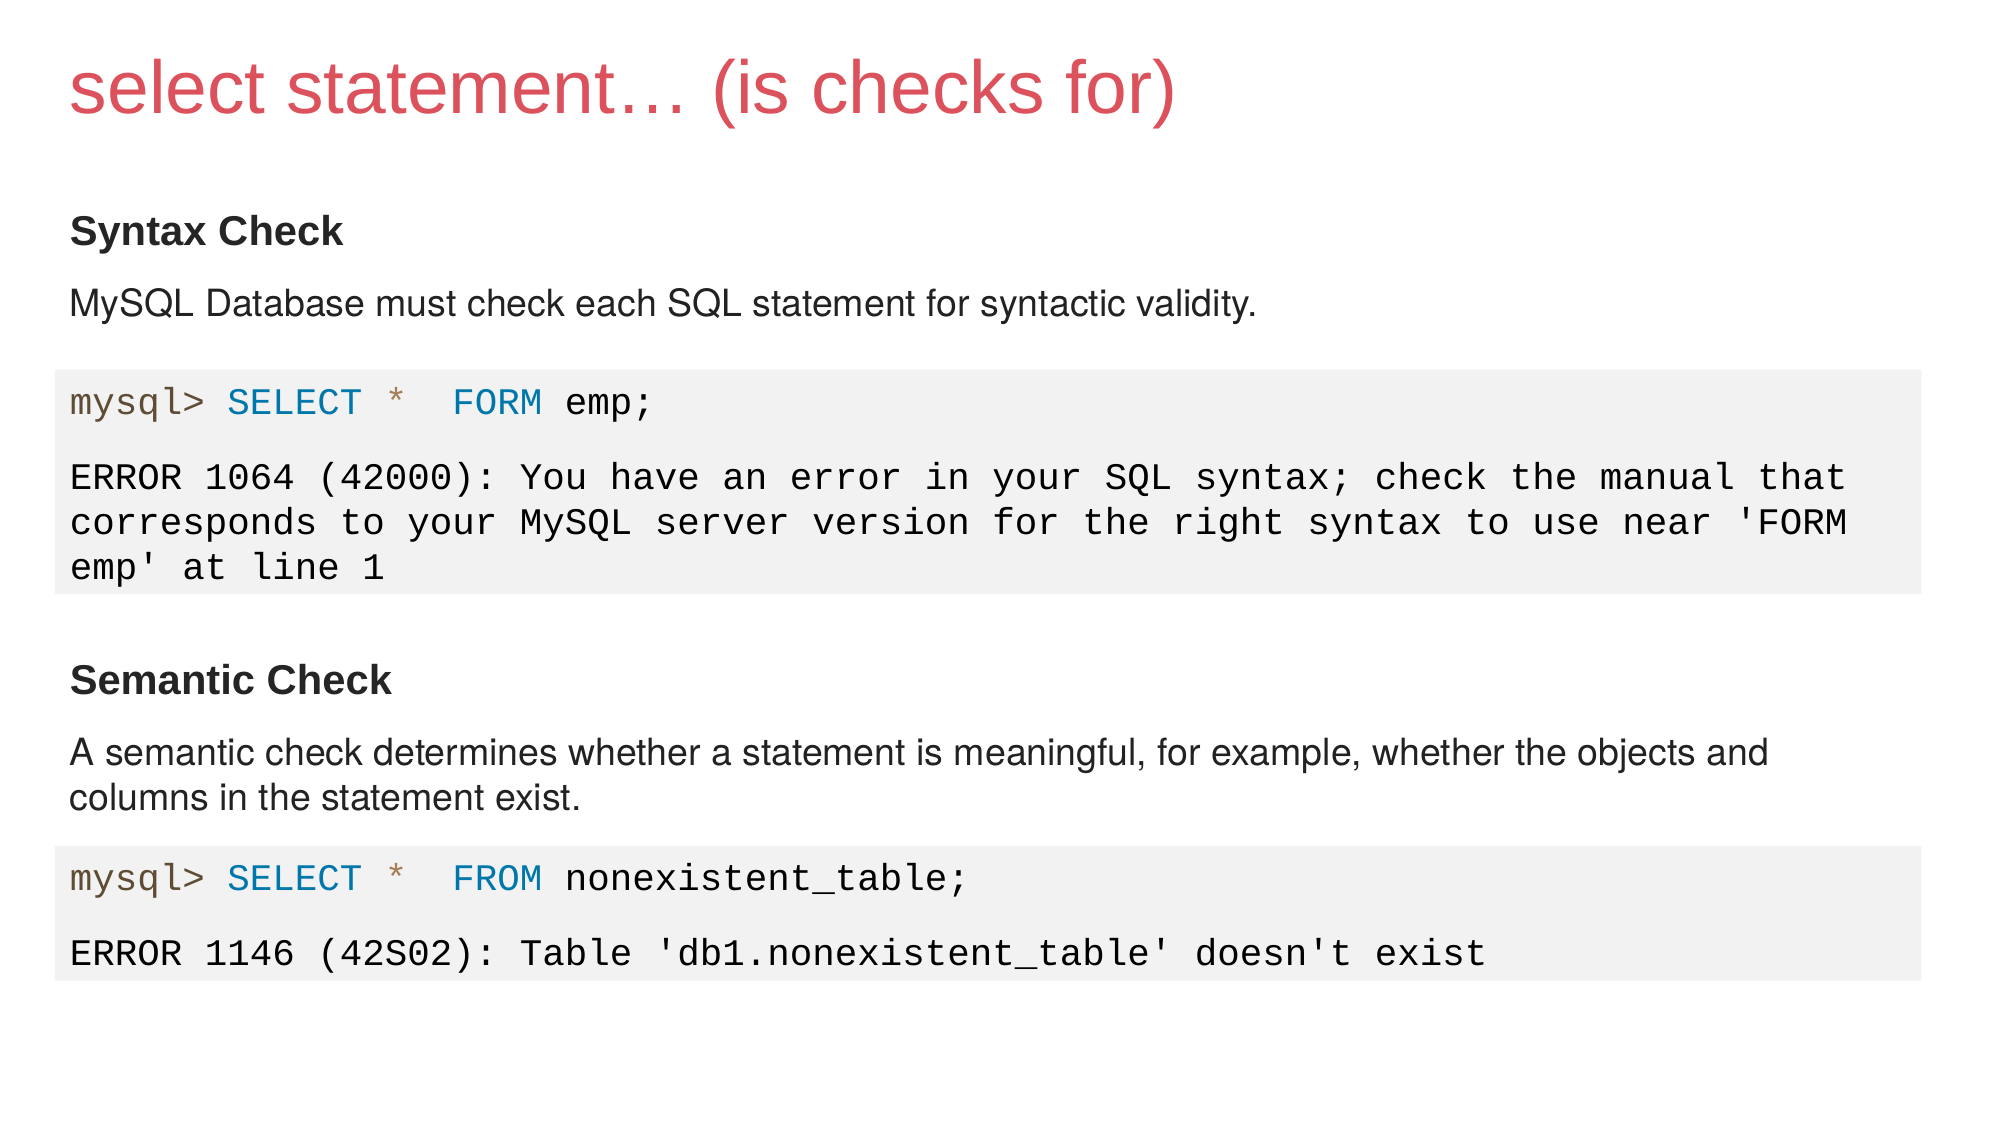

select statement… (is checks for)

Syntax Check

MySQL Database must check each SQL statement for syntactic validity.
mysql> SELECT *  FORM emp;

ERROR 1064 (42000): You have an error in your SQL syntax; check the manual that corresponds to your MySQL server version for the right syntax to use near 'FORM emp' at line 1
Semantic Check

A semantic check determines whether a statement is meaningful, for example, whether the objects and columns in the statement exist.
mysql> SELECT *  FROM nonexistent_table;

ERROR 1146 (42S02): Table 'db1.nonexistent_table' doesn't exist